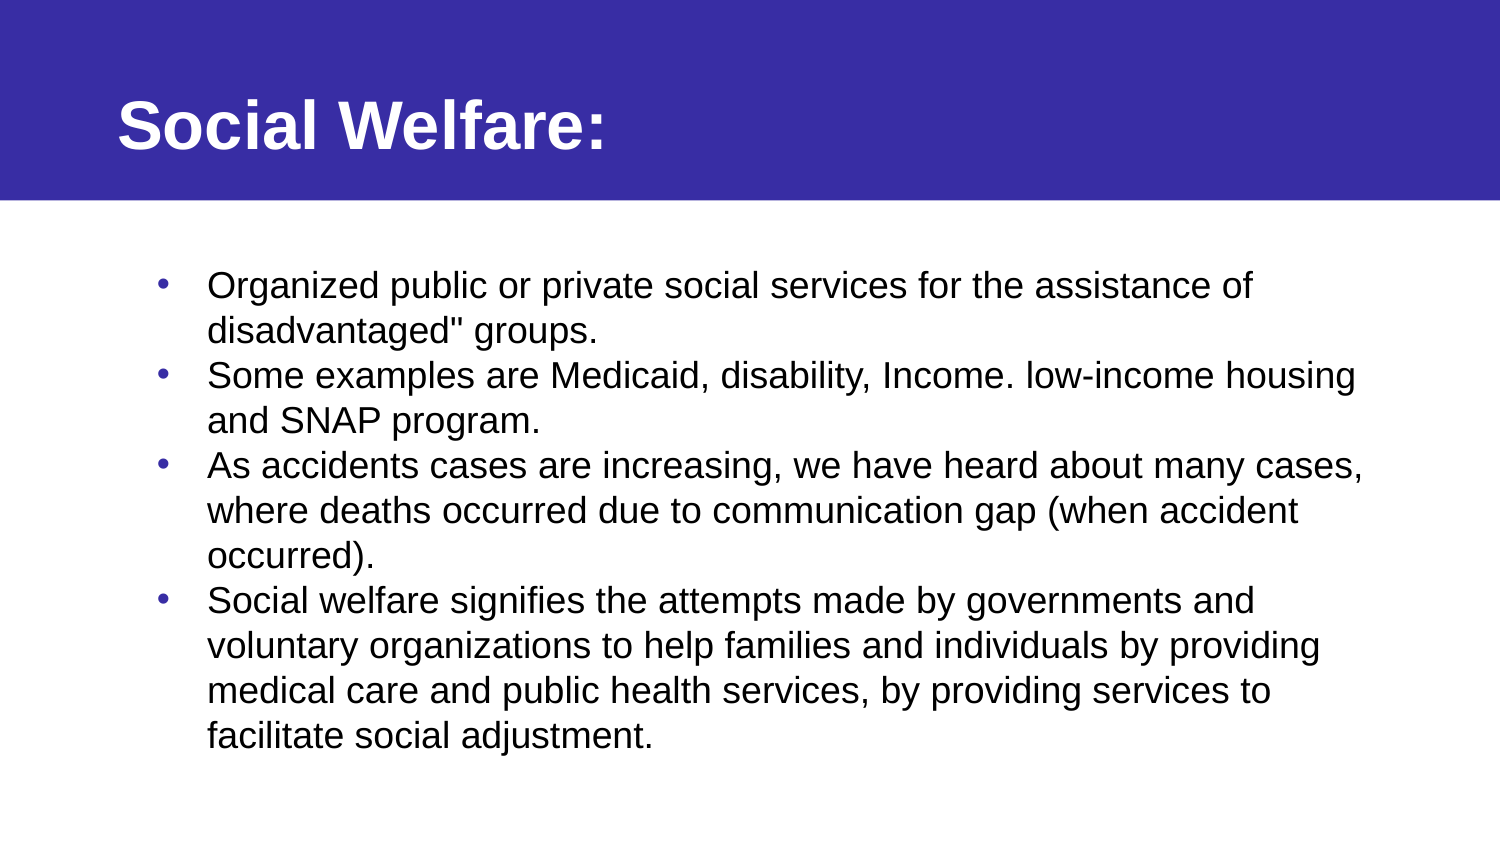

# Social Welfare:
Organized public or private social services for the assistance of disadvantaged" groups.
Some examples are Medicaid, disability, Income. low-income housing and SNAP program.
As accidents cases are increasing, we have heard about many cases, where deaths occurred due to communication gap (when accident occurred).
Social welfare signifies the attempts made by governments and voluntary organizations to help families and individuals by providing medical care and public health services, by providing services to facilitate social adjustment.